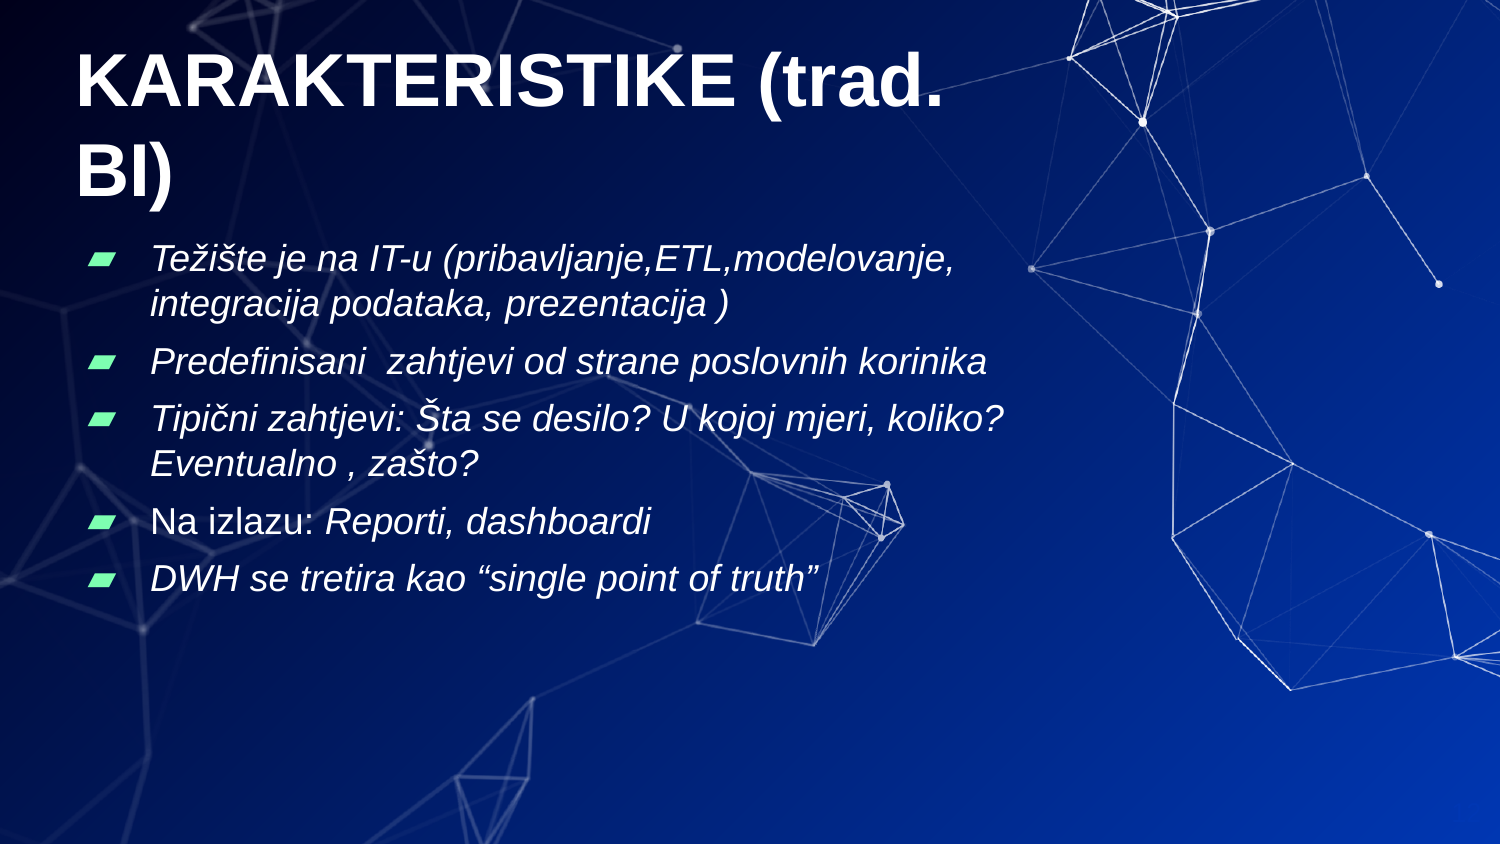

# KARAKTERISTIKE (trad. BI)
Težište je na IT-u (pribavljanje,ETL,modelovanje,  integracija podataka, prezentacija )
Predefinisani  zahtjevi od strane poslovnih korinika
Tipični zahtjevi: Šta se desilo? U kojoj mjeri, koliko? Eventualno , zašto?
Na izlazu: Reporti, dashboardi
DWH se tretira kao “single point of truth”

12